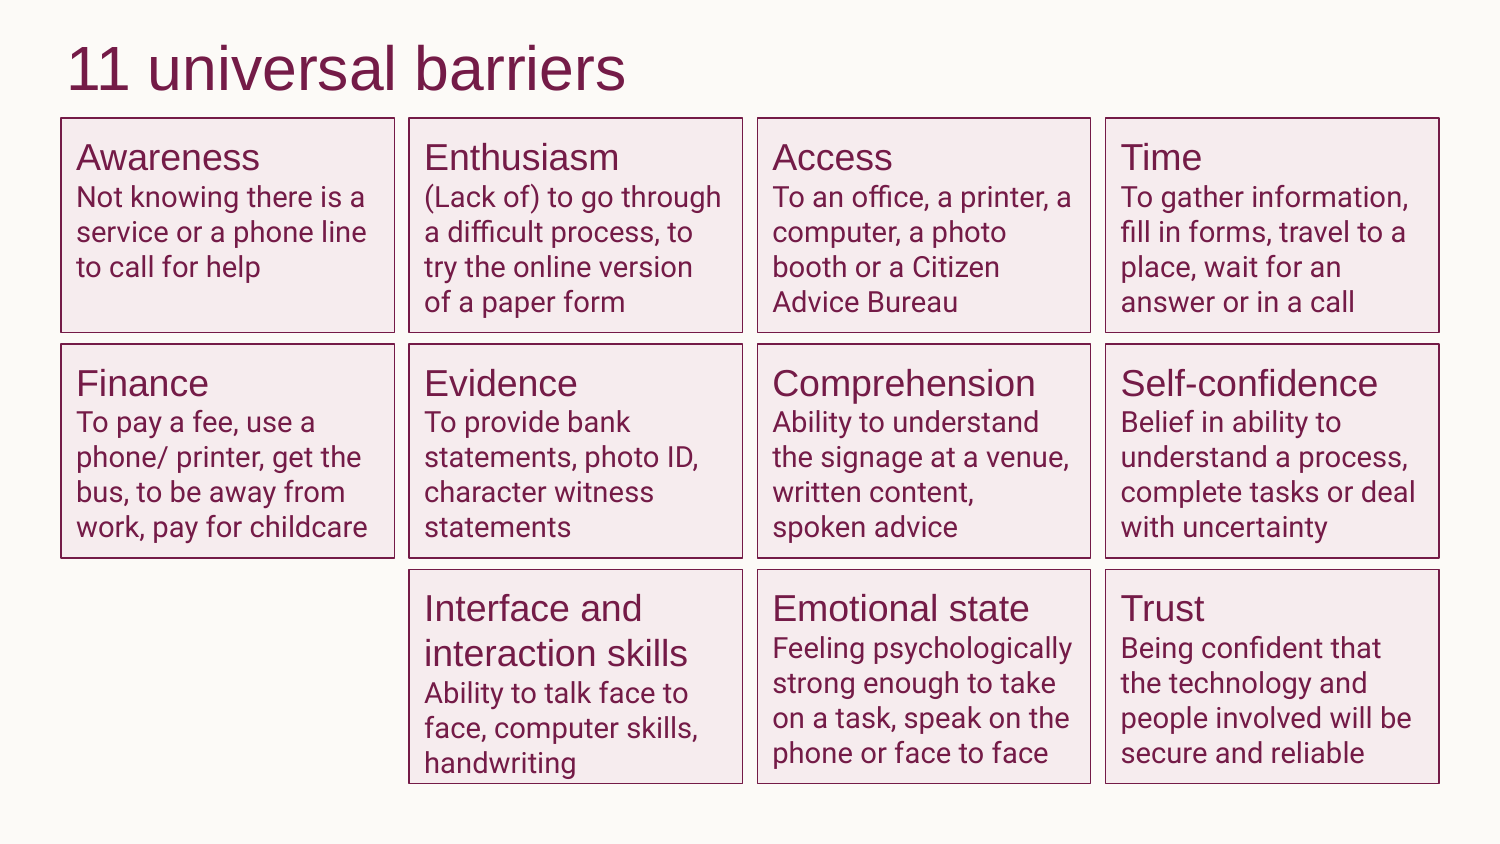

# 11 universal barriers
Awareness
Not knowing there is a service or a phone line to call for help

Enthusiasm
(Lack of) to go through a difficult process, to try the online version of a paper form

Access
To an office, a printer, a computer, a photo booth or a Citizen Advice Bureau

Time
To gather information, fill in forms, travel to a place, wait for an answer or in a call

Finance
To pay a fee, use a phone/ printer, get the bus, to be away from work, pay for childcare

Evidence
To provide bank statements, photo ID, character witness statements

Comprehension
Ability to understand the signage at a venue, written content, spoken advice

Self-confidence
Belief in ability to understand a process, complete tasks or deal with uncertainty

Interface and interaction skills
Ability to talk face to face, computer skills, handwriting

Emotional state
Feeling psychologically strong enough to take on a task, speak on the phone or face to face

Trust
Being confident that the technology and people involved will be secure and reliable